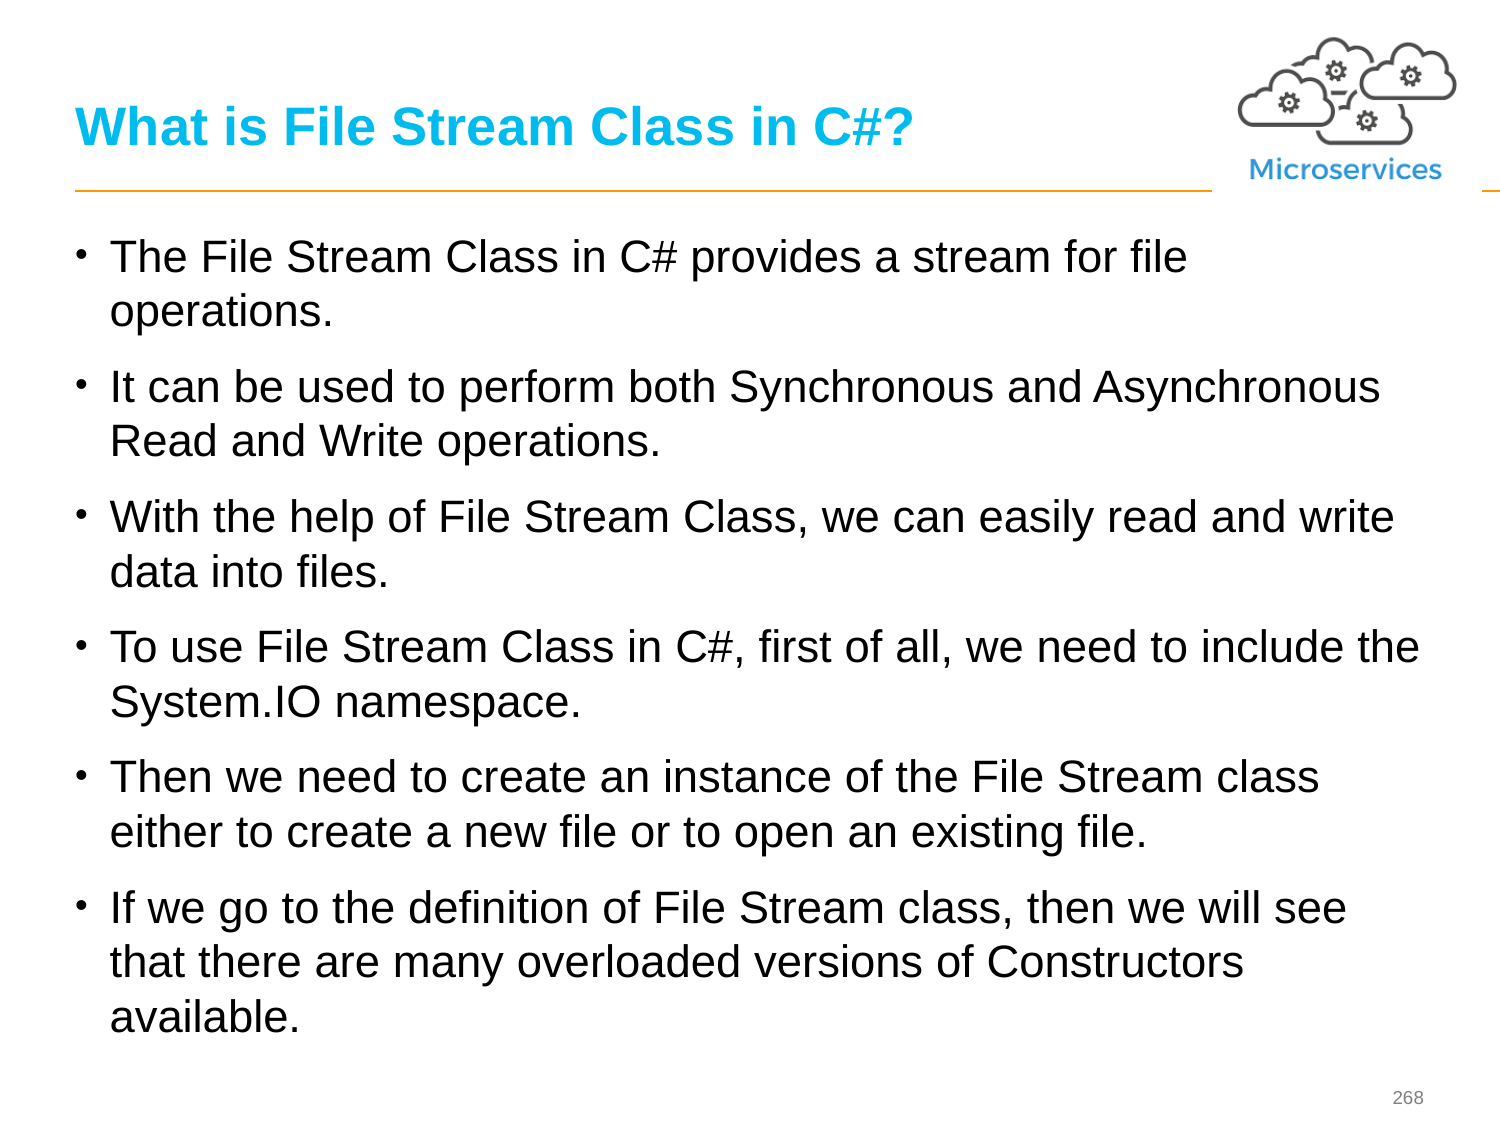

# What is File Stream Class in C#?
The File Stream Class in C# provides a stream for file operations.
It can be used to perform both Synchronous and Asynchronous Read and Write operations.
With the help of File Stream Class, we can easily read and write data into files.
To use File Stream Class in C#, first of all, we need to include the System.IO namespace.
Then we need to create an instance of the File Stream class either to create a new file or to open an existing file.
If we go to the definition of File Stream class, then we will see that there are many overloaded versions of Constructors available.